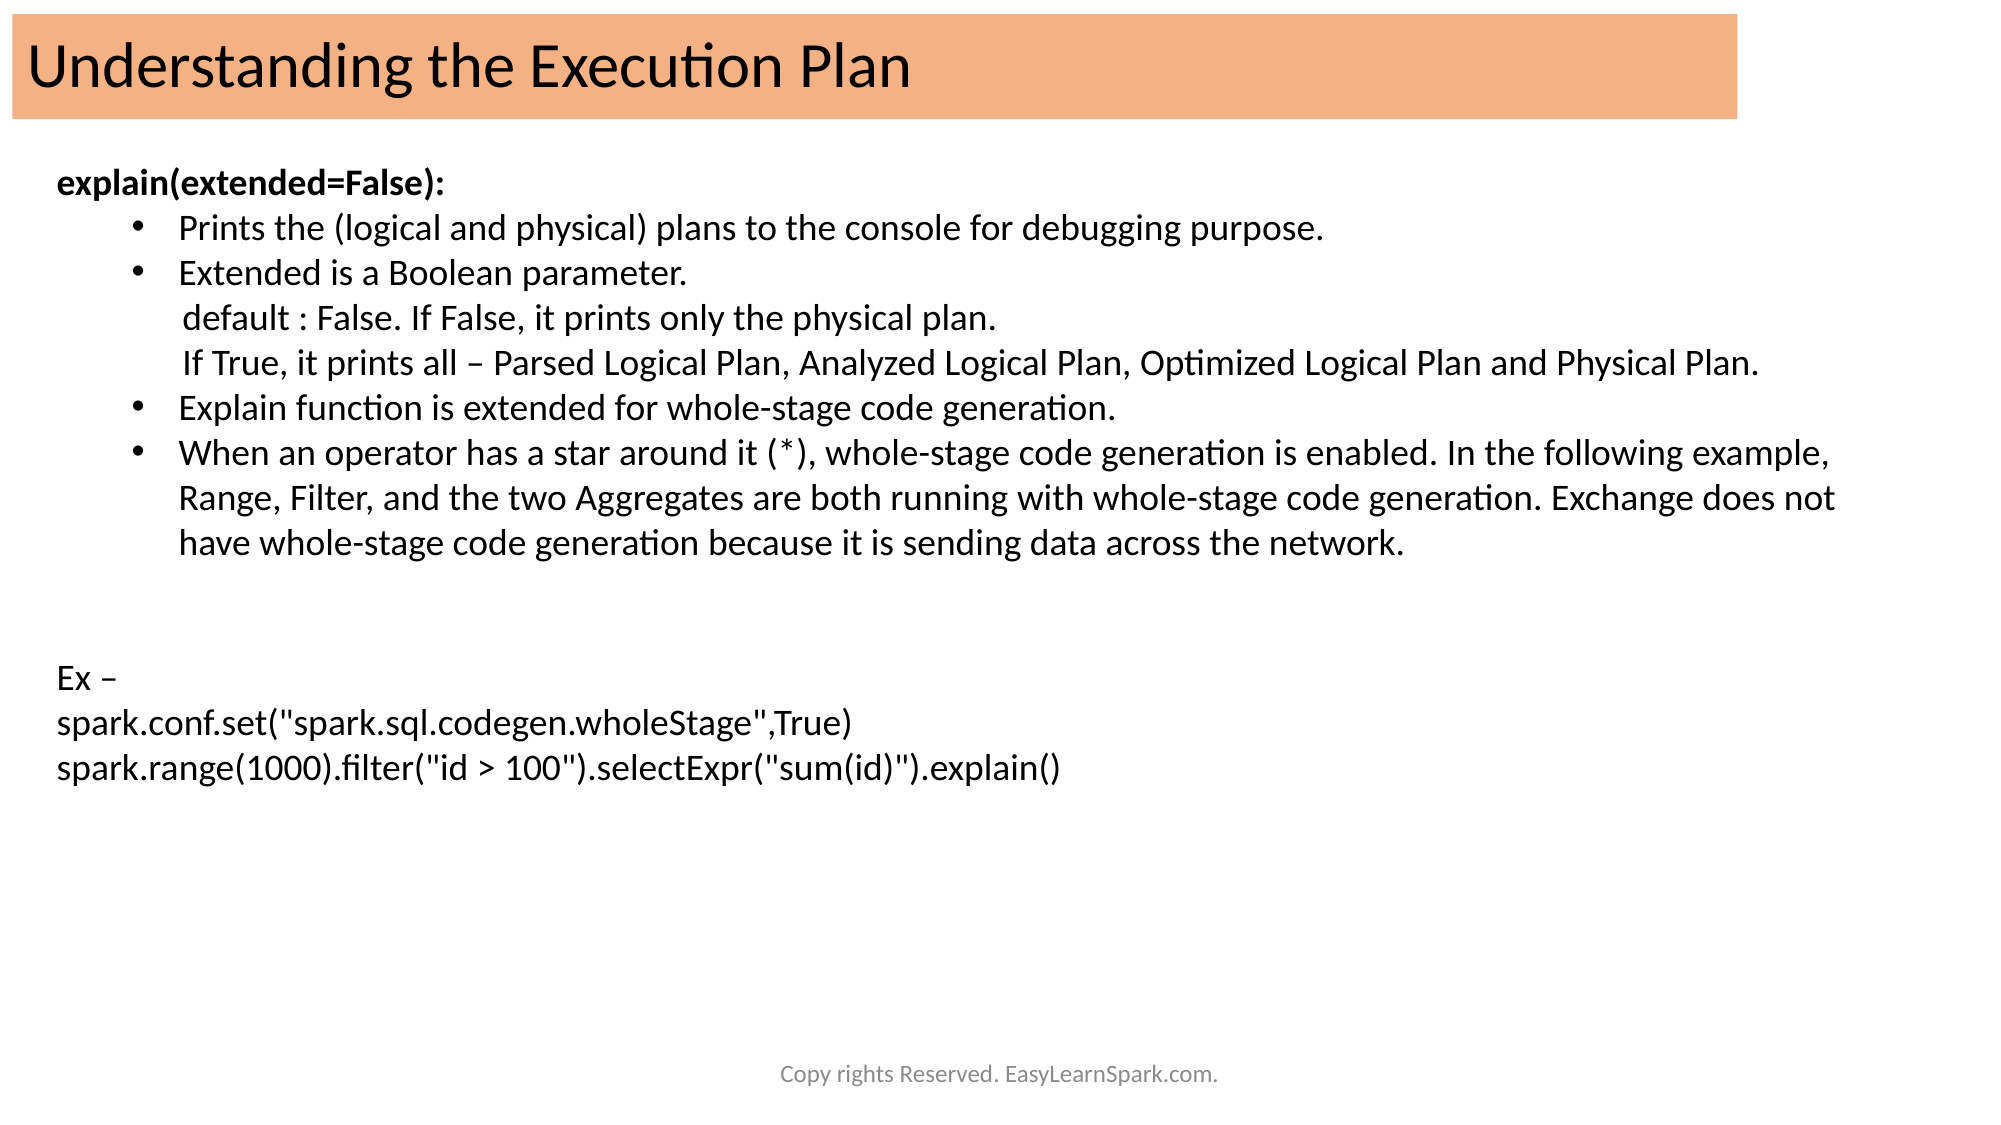

# Understanding the Execution Plan
explain(extended=False):
Prints the (logical and physical) plans to the console for debugging purpose.
Extended is a Boolean parameter.
      default : False. If False, it prints only the physical plan.
      If True, it prints all – Parsed Logical Plan, Analyzed Logical Plan, Optimized Logical Plan and Physical Plan.
Explain function is extended for whole-stage code generation.
When an operator has a star around it (*), whole-stage code generation is enabled. In the following example, Range, Filter, and the two Aggregates are both running with whole-stage code generation. Exchange does not have whole-stage code generation because it is sending data across the network.

Ex –
spark.conf.set("spark.sql.codegen.wholeStage",True)
spark.range(1000).filter("id > 100").selectExpr("sum(id)").explain()
Copy rights Reserved. EasyLearnSpark.com.